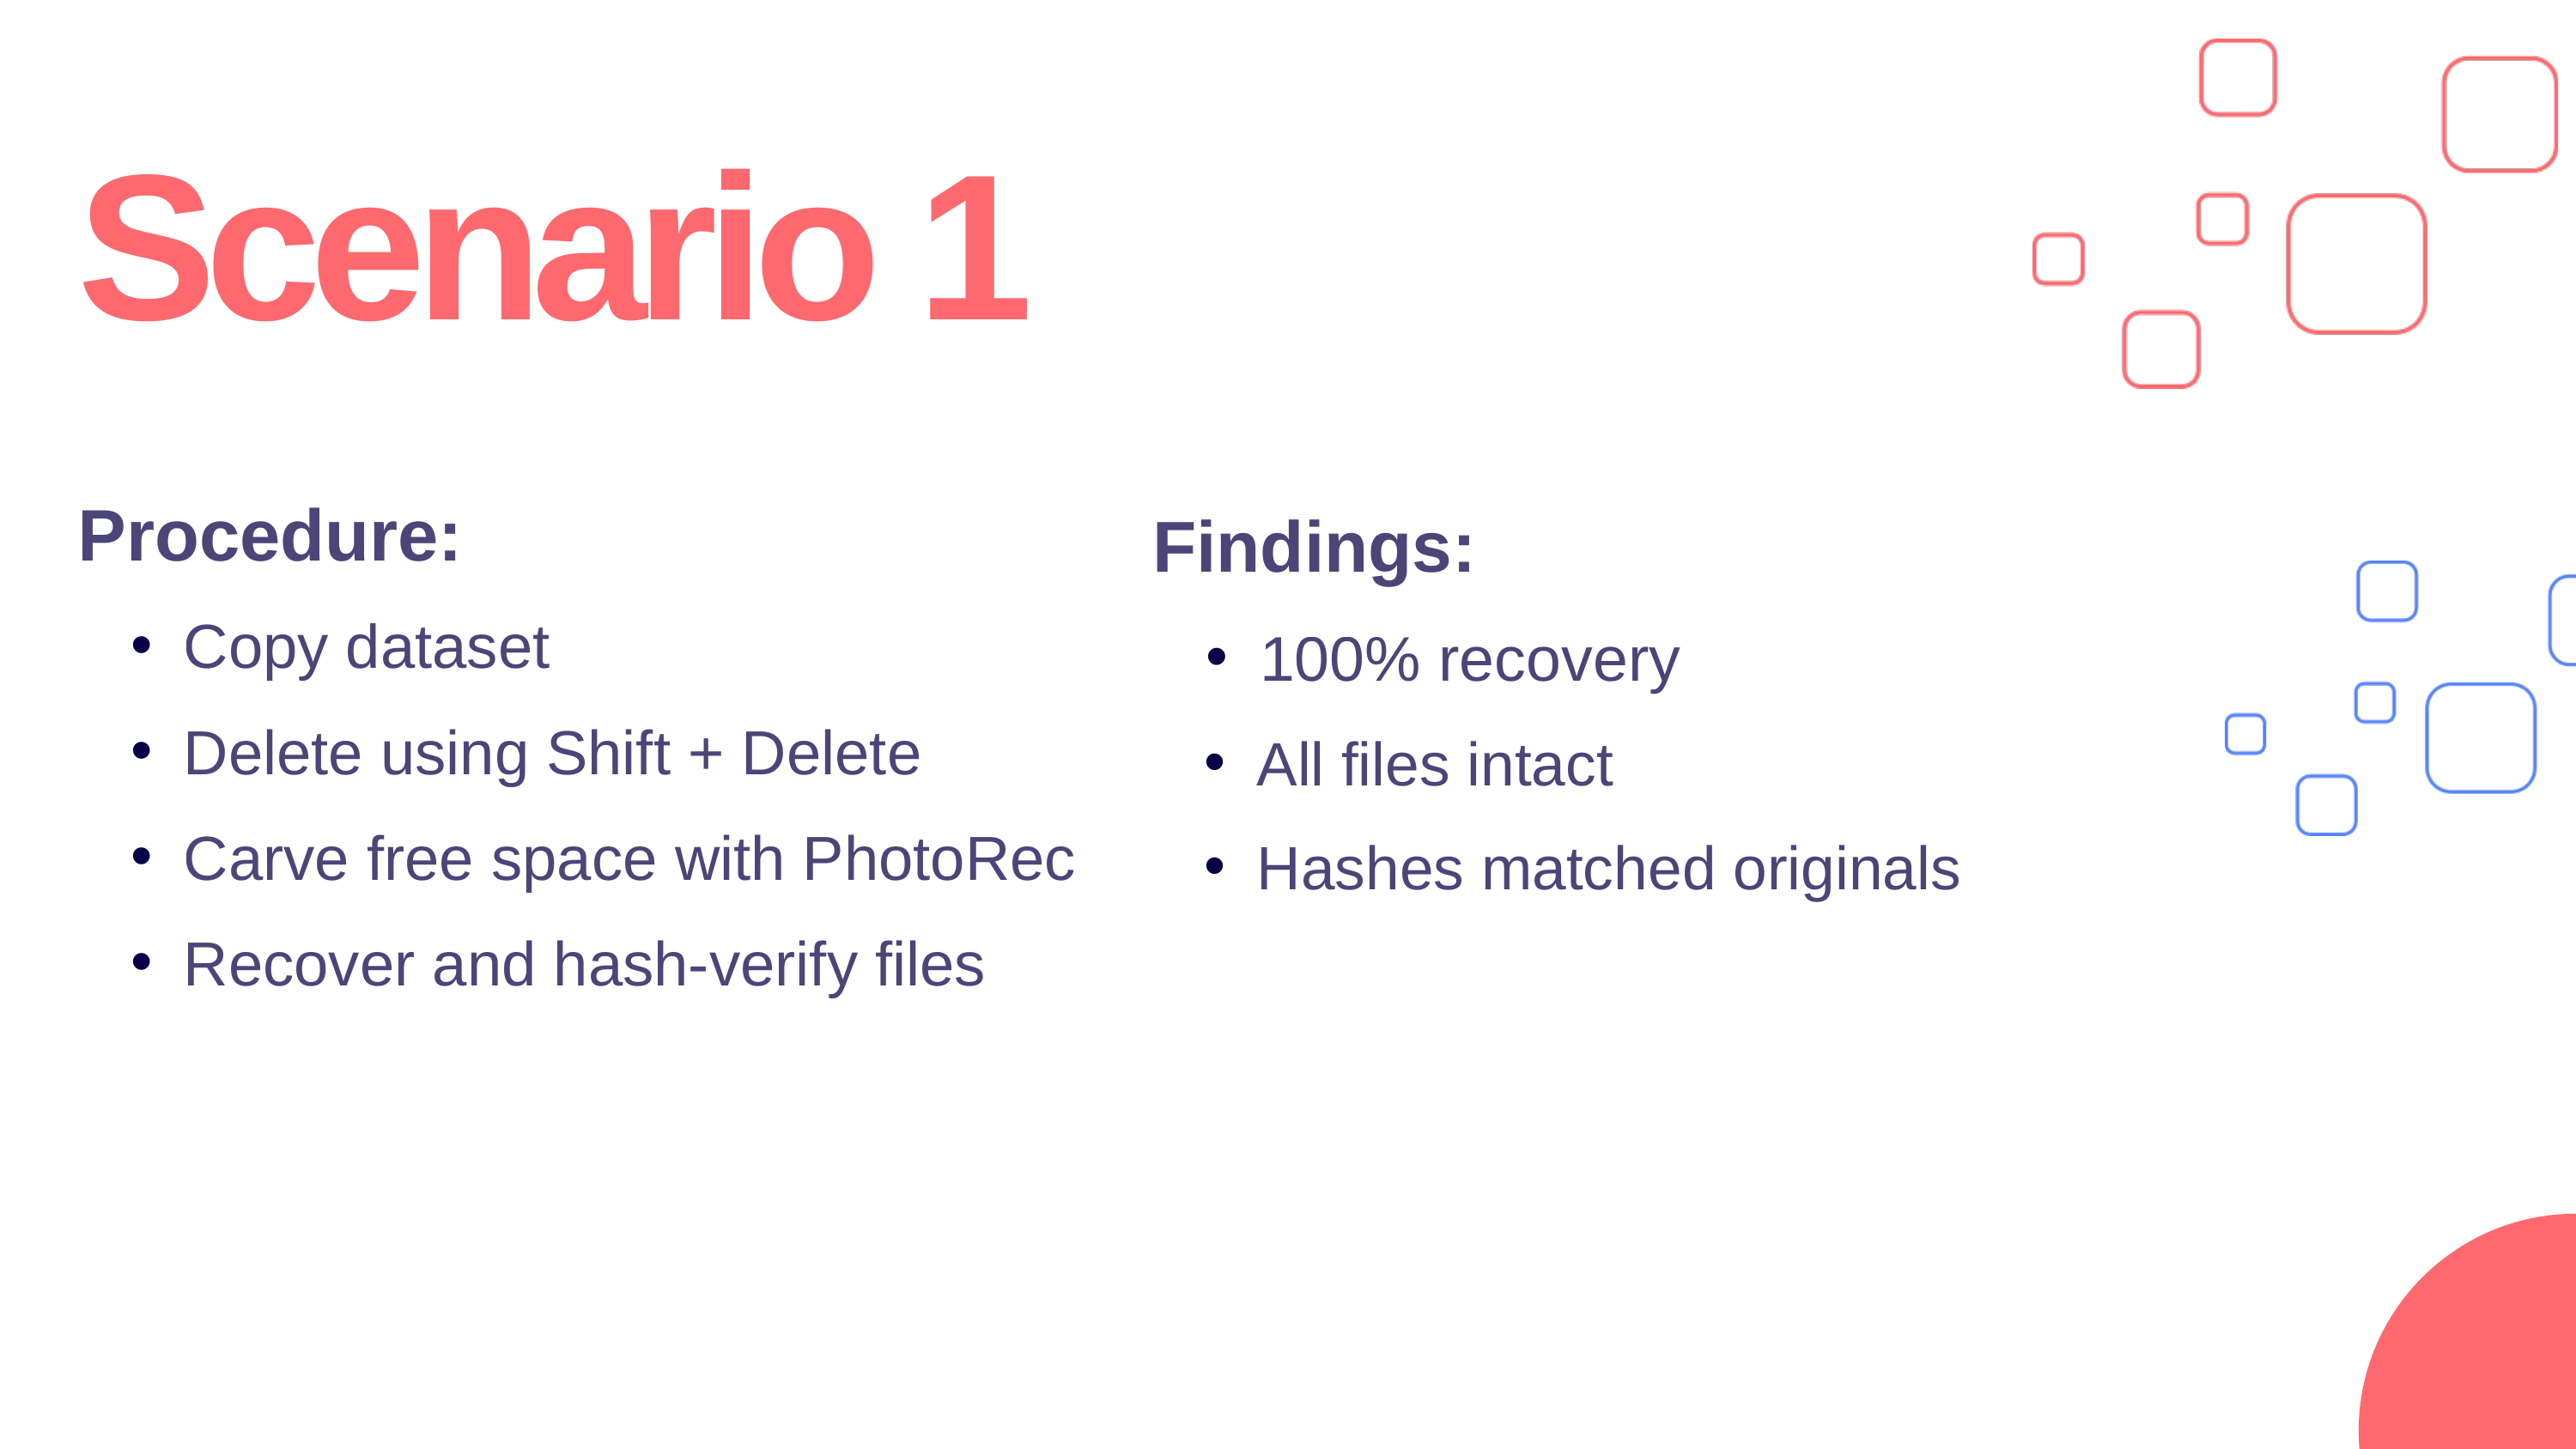

Scenario 1​
Procedure:​
Copy dataset​
Delete using Shift + Delete​
Carve free space with PhotoRec​
Recover and hash-verify files​
​

​

Findings:​
100% recovery​
All files intact​
Hashes matched originals​